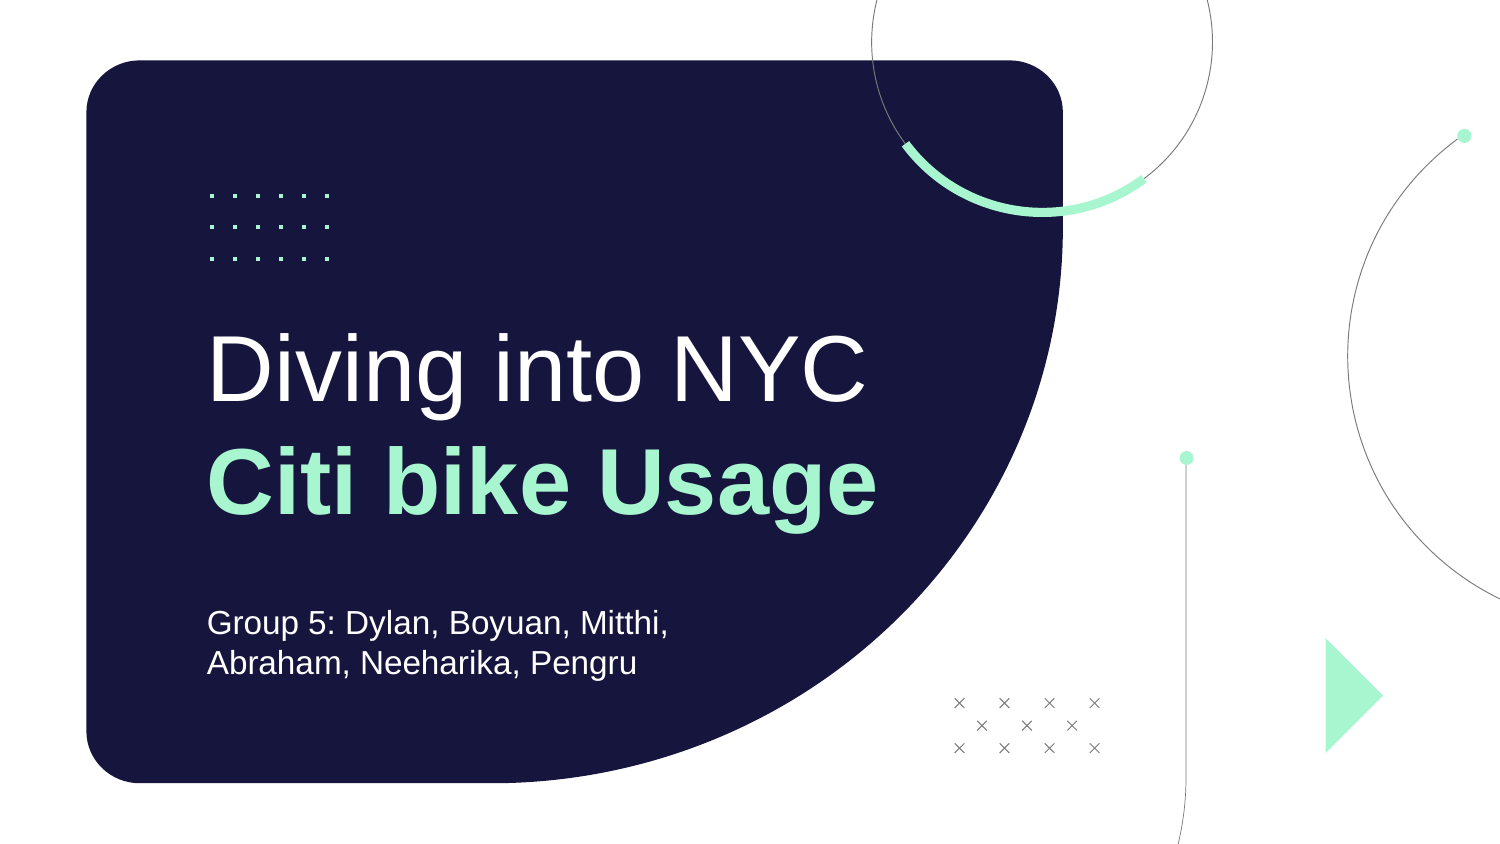

# Diving into NYC Citi bike Usage
Group 5: Dylan, Boyuan, Mitthi, Abraham, Neeharika, Pengru